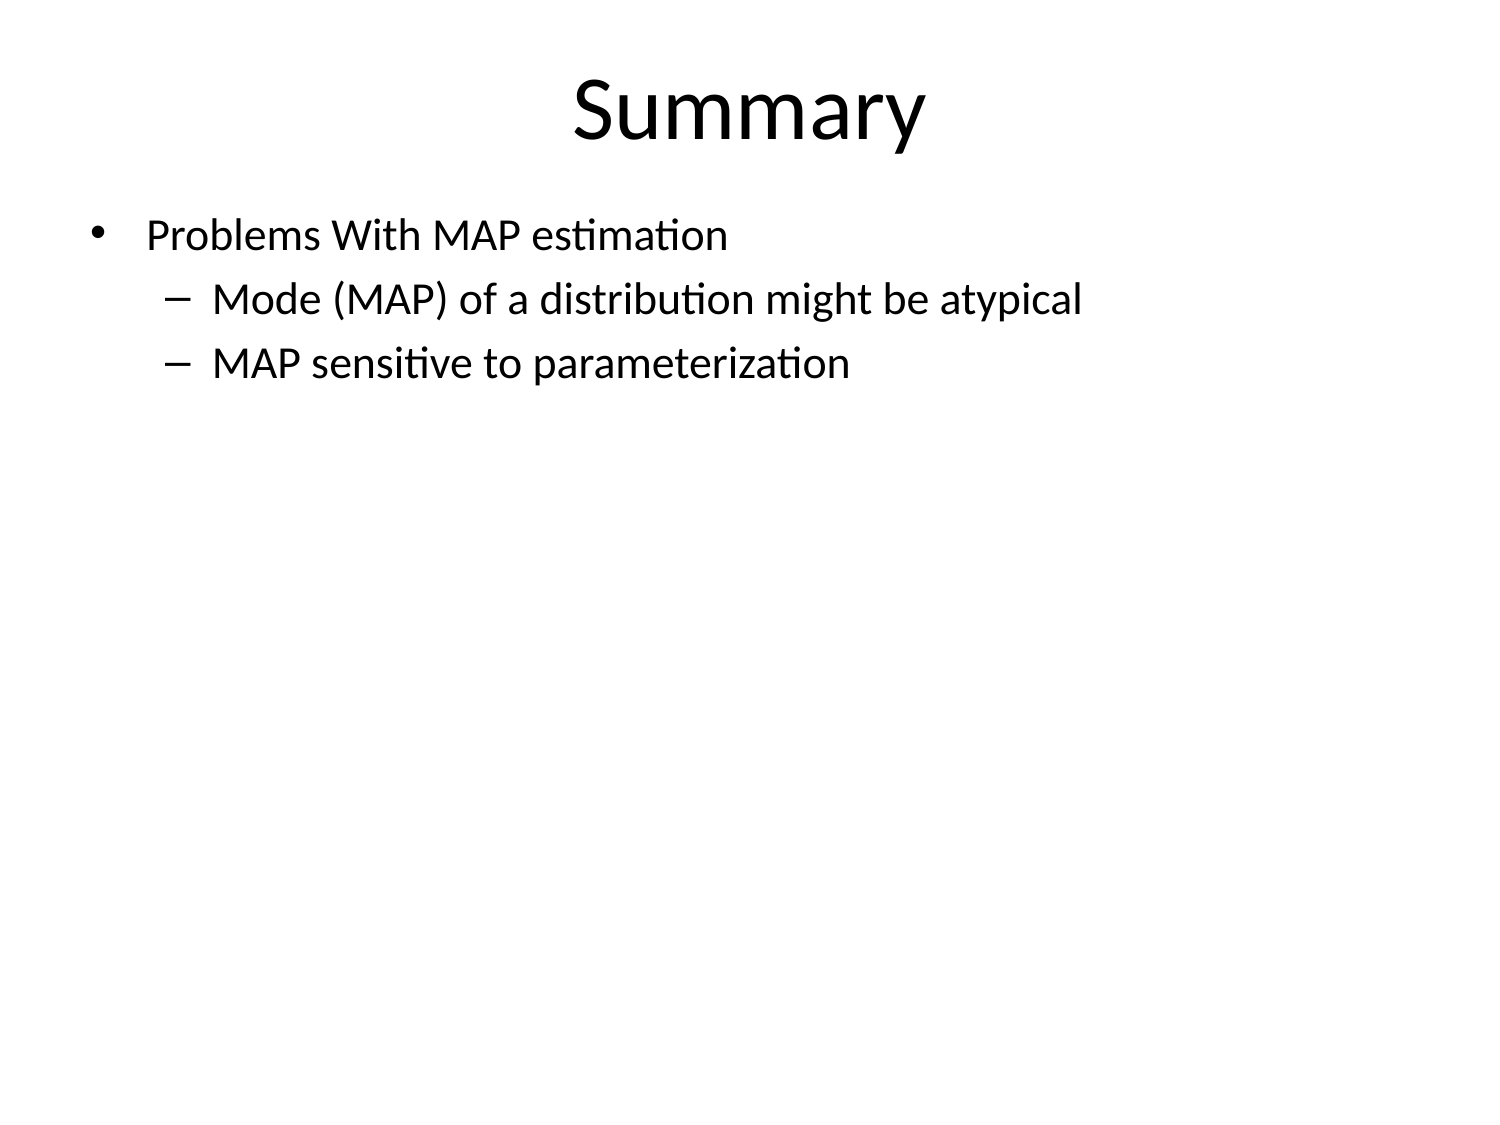

# Summary
Problems With MAP estimation
Mode (MAP) of a distribution might be atypical
MAP sensitive to parameterization